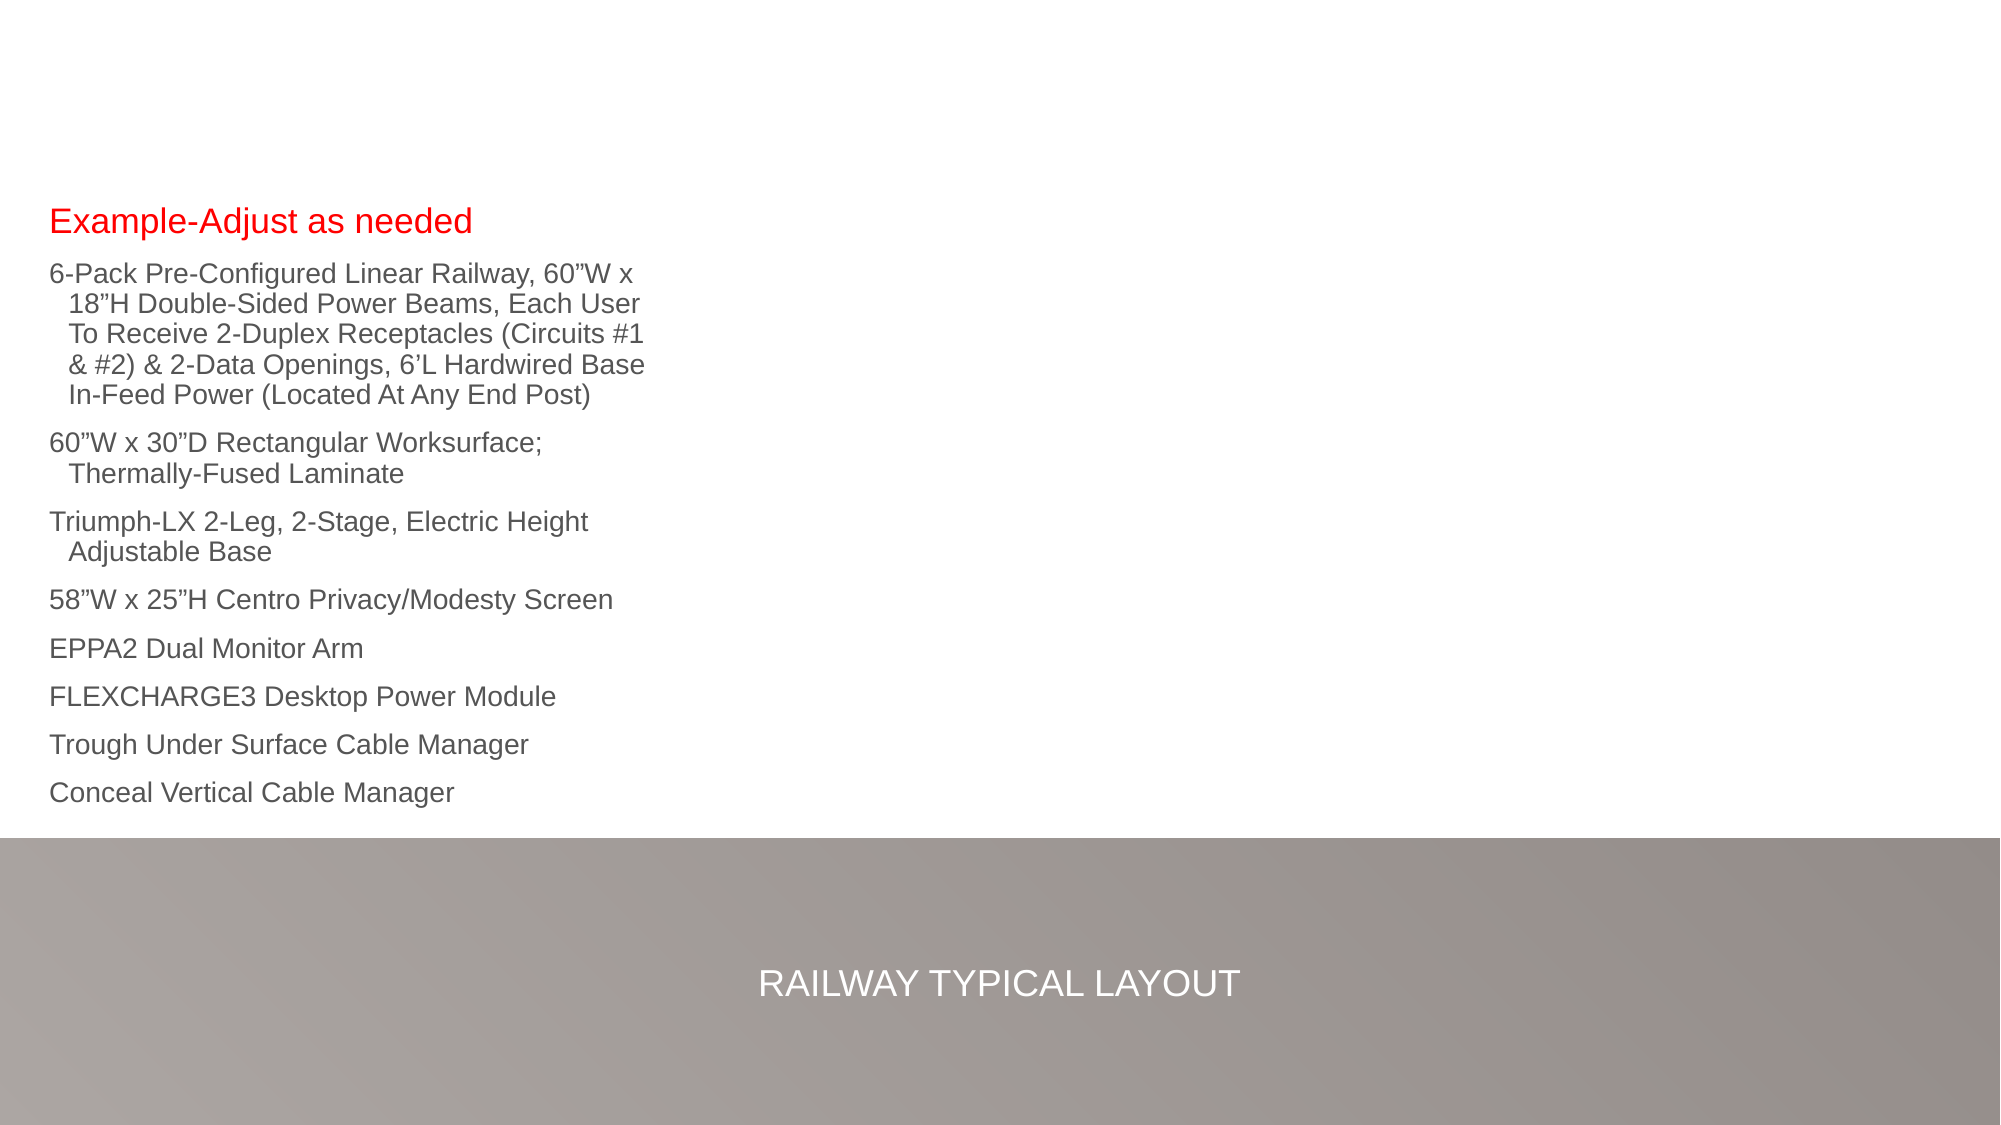

#
Example-Adjust as needed
6-Pack Pre-Configured Linear Railway, 60”W x 18”H Double-Sided Power Beams, Each User To Receive 2-Duplex Receptacles (Circuits #1 & #2) & 2-Data Openings, 6’L Hardwired Base In-Feed Power (Located At Any End Post)
60”W x 30”D Rectangular Worksurface; Thermally-Fused Laminate
Triumph-LX 2-Leg, 2-Stage, Electric Height Adjustable Base
58”W x 25”H Centro Privacy/Modesty Screen
EPPA2 Dual Monitor Arm
FLEXCHARGE3 Desktop Power Module
Trough Under Surface Cable Manager
Conceal Vertical Cable Manager

RAILWAY TYPICAL LAYOUT